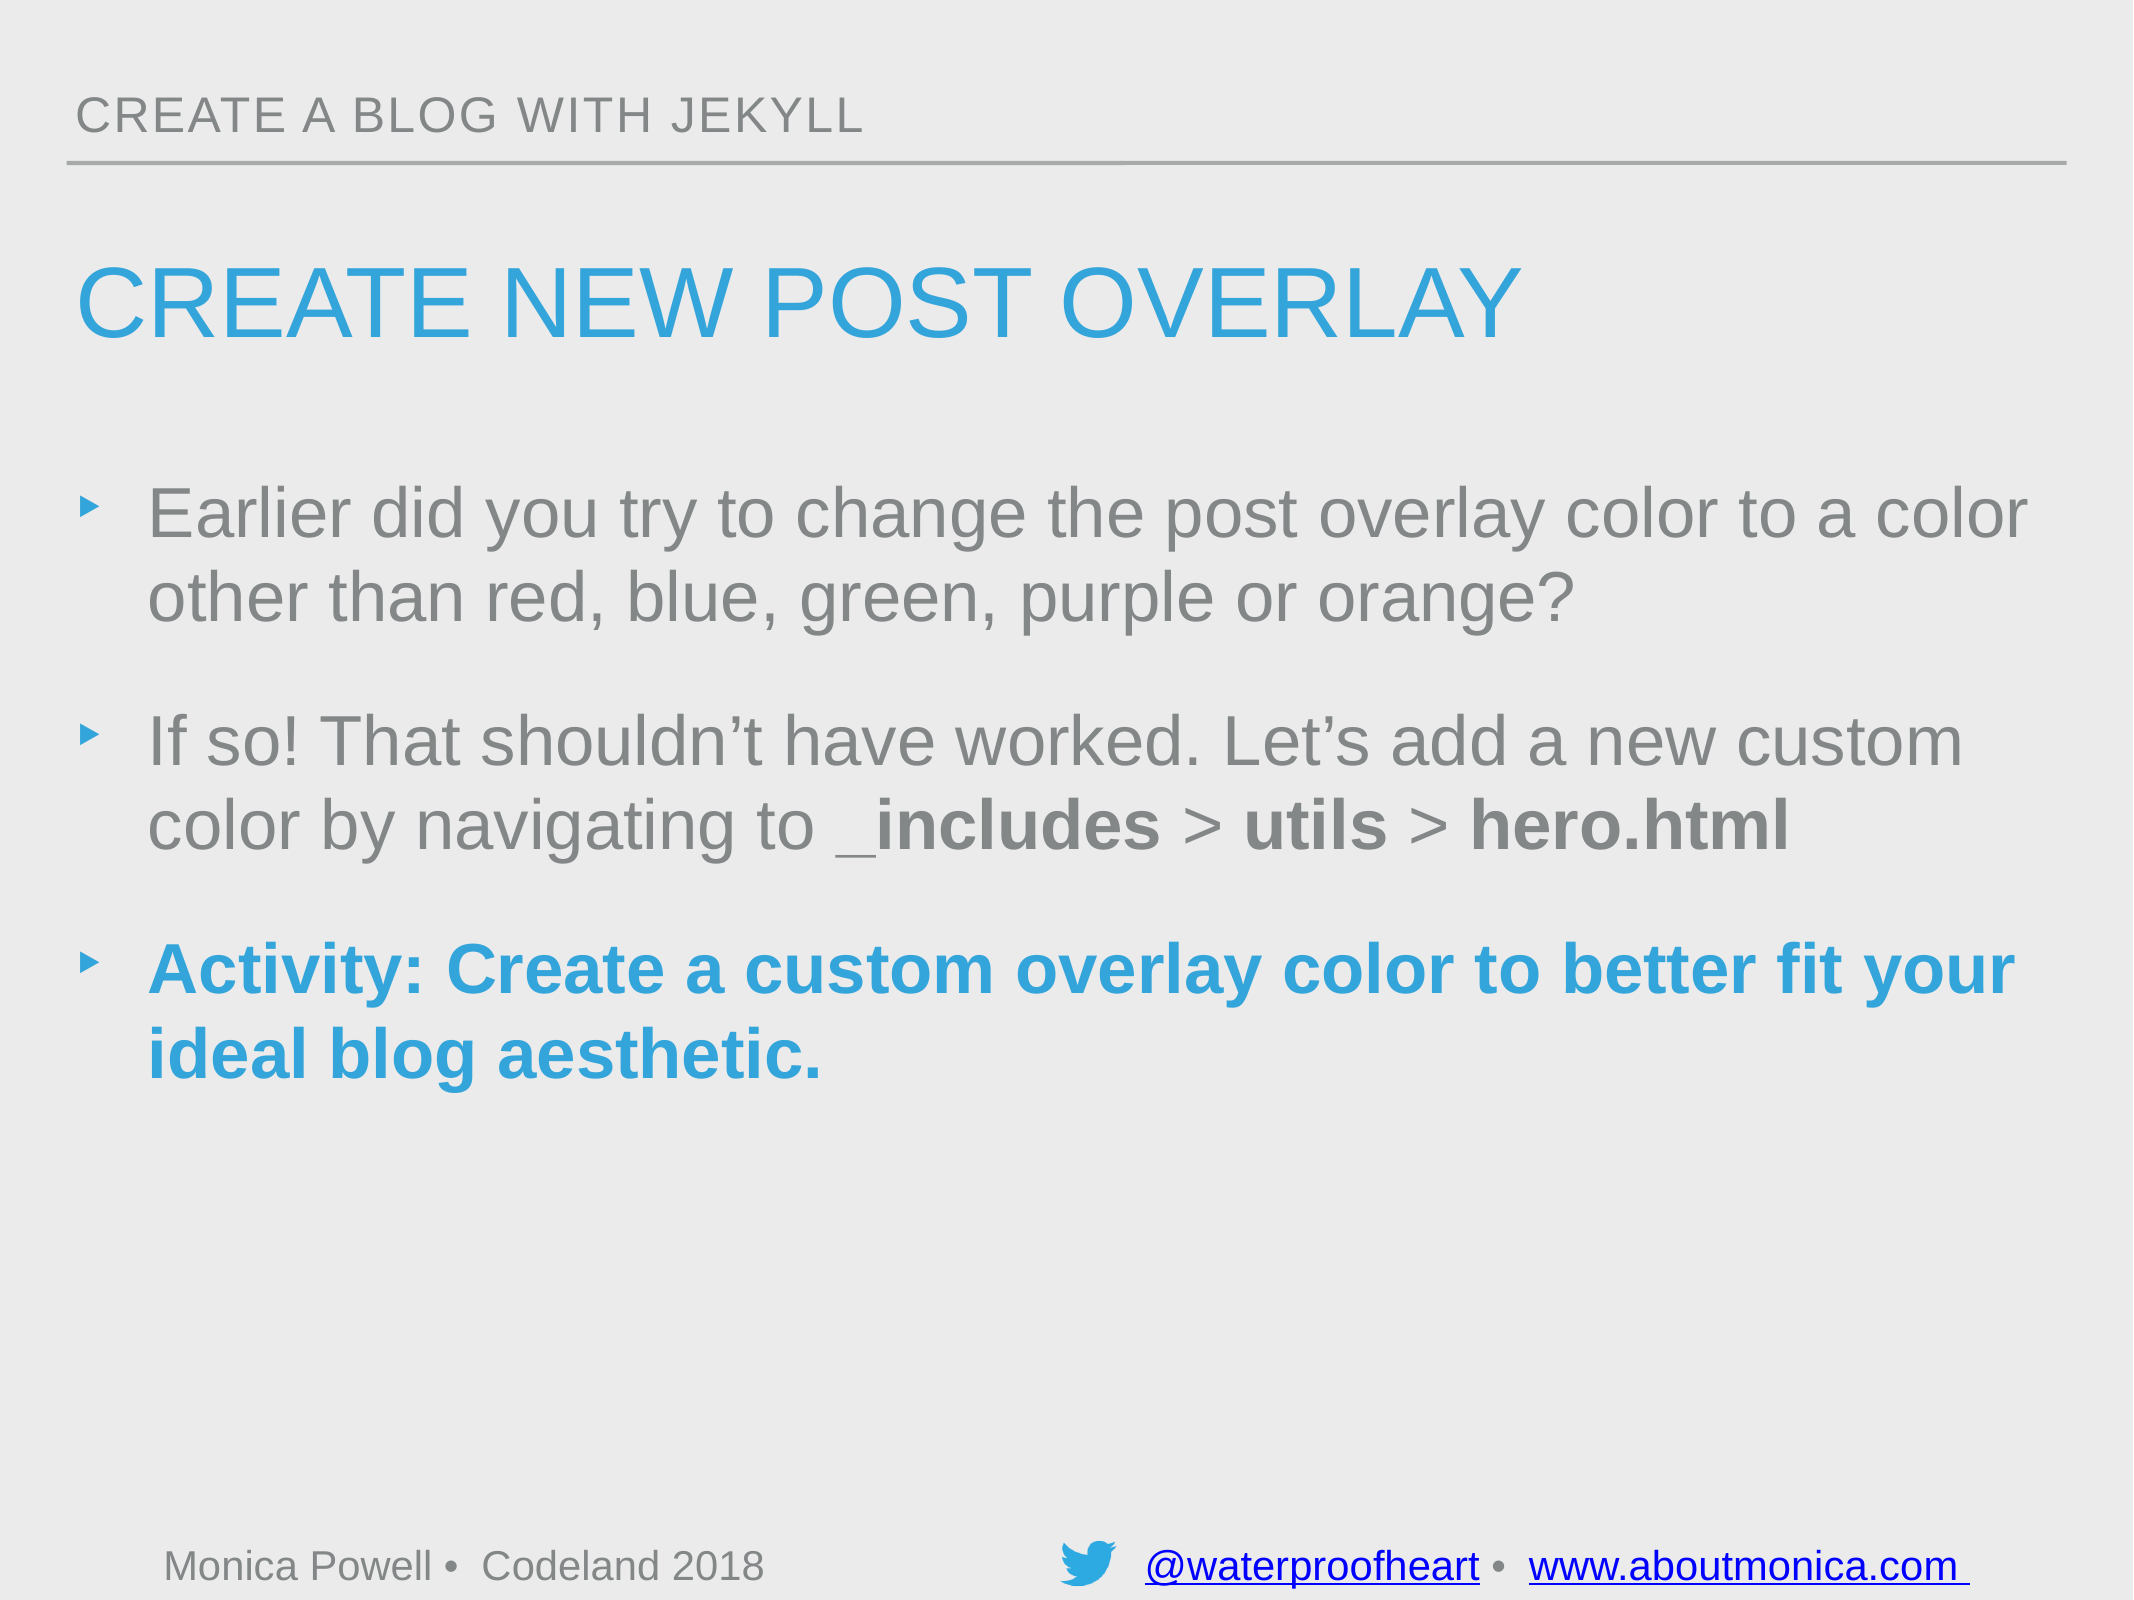

60
Create a blog with jekyll
# CREATE NEW POST OVERLAY
Earlier did you try to change the post overlay color to a color other than red, blue, green, purple or orange?
If so! That shouldn’t have worked. Let’s add a new custom color by navigating to _includes > utils > hero.html
Activity: Create a custom overlay color to better fit your ideal blog aesthetic.